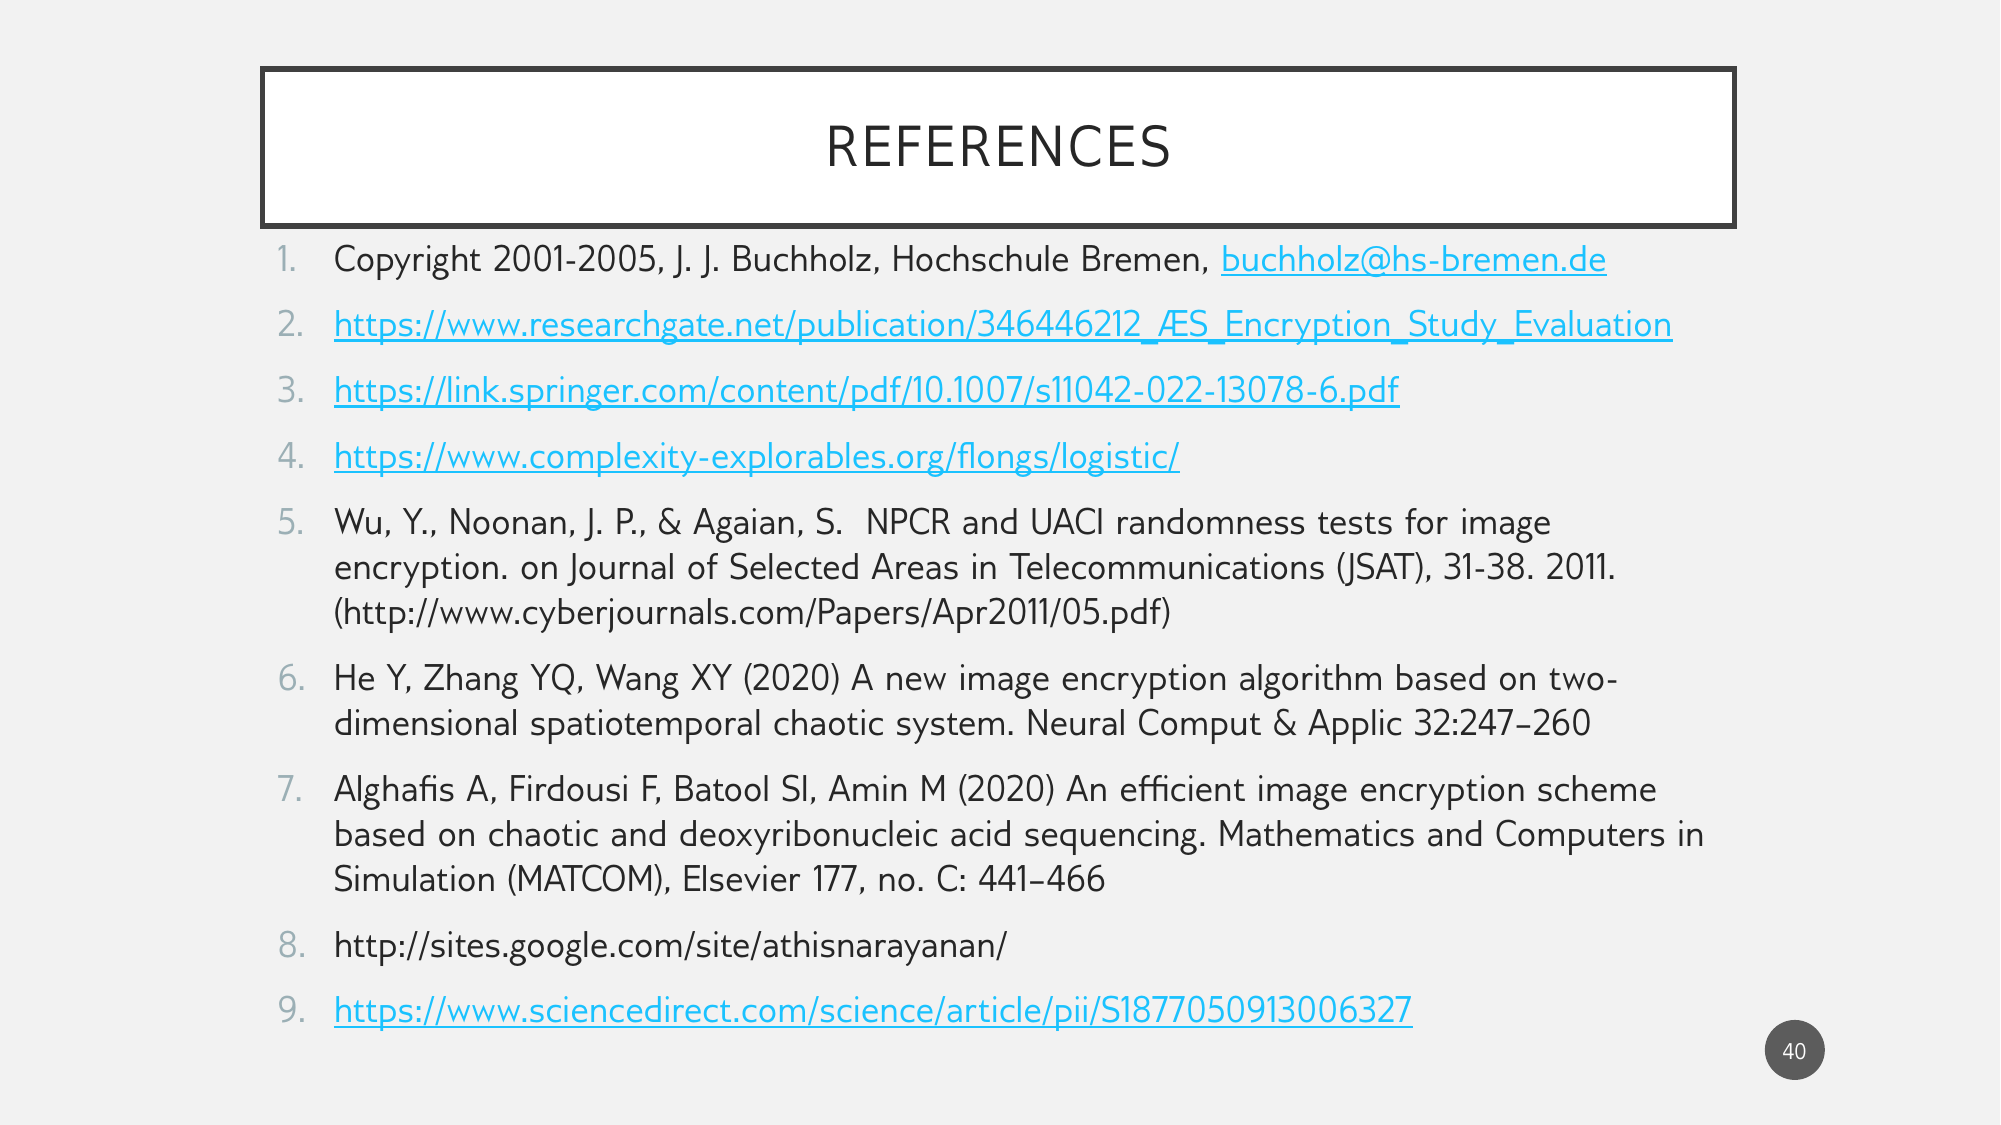

# References
Copyright 2001-2005, J. J. Buchholz, Hochschule Bremen, buchholz@hs-bremen.de
https://www.researchgate.net/publication/346446212_AES_Encryption_Study_Evaluation
https://link.springer.com/content/pdf/10.1007/s11042-022-13078-6.pdf
https://www.complexity-explorables.org/flongs/logistic/
Wu, Y., Noonan, J. P., & Agaian, S.  NPCR and UACI randomness tests for image encryption. on Journal of Selected Areas in Telecommunications (JSAT), 31-38. 2011. (http://www.cyberjournals.com/Papers/Apr2011/05.pdf)
He Y, Zhang YQ, Wang XY (2020) A new image encryption algorithm based on two-dimensional spatiotemporal chaotic system. Neural Comput & Applic 32:247–260
Alghafis A, Firdousi F, Batool SI, Amin M (2020) An efficient image encryption scheme based on chaotic and deoxyribonucleic acid sequencing. Mathematics and Computers in Simulation (MATCOM), Elsevier 177, no. C: 441–466
http://sites.google.com/site/athisnarayanan/
https://www.sciencedirect.com/science/article/pii/S1877050913006327

40